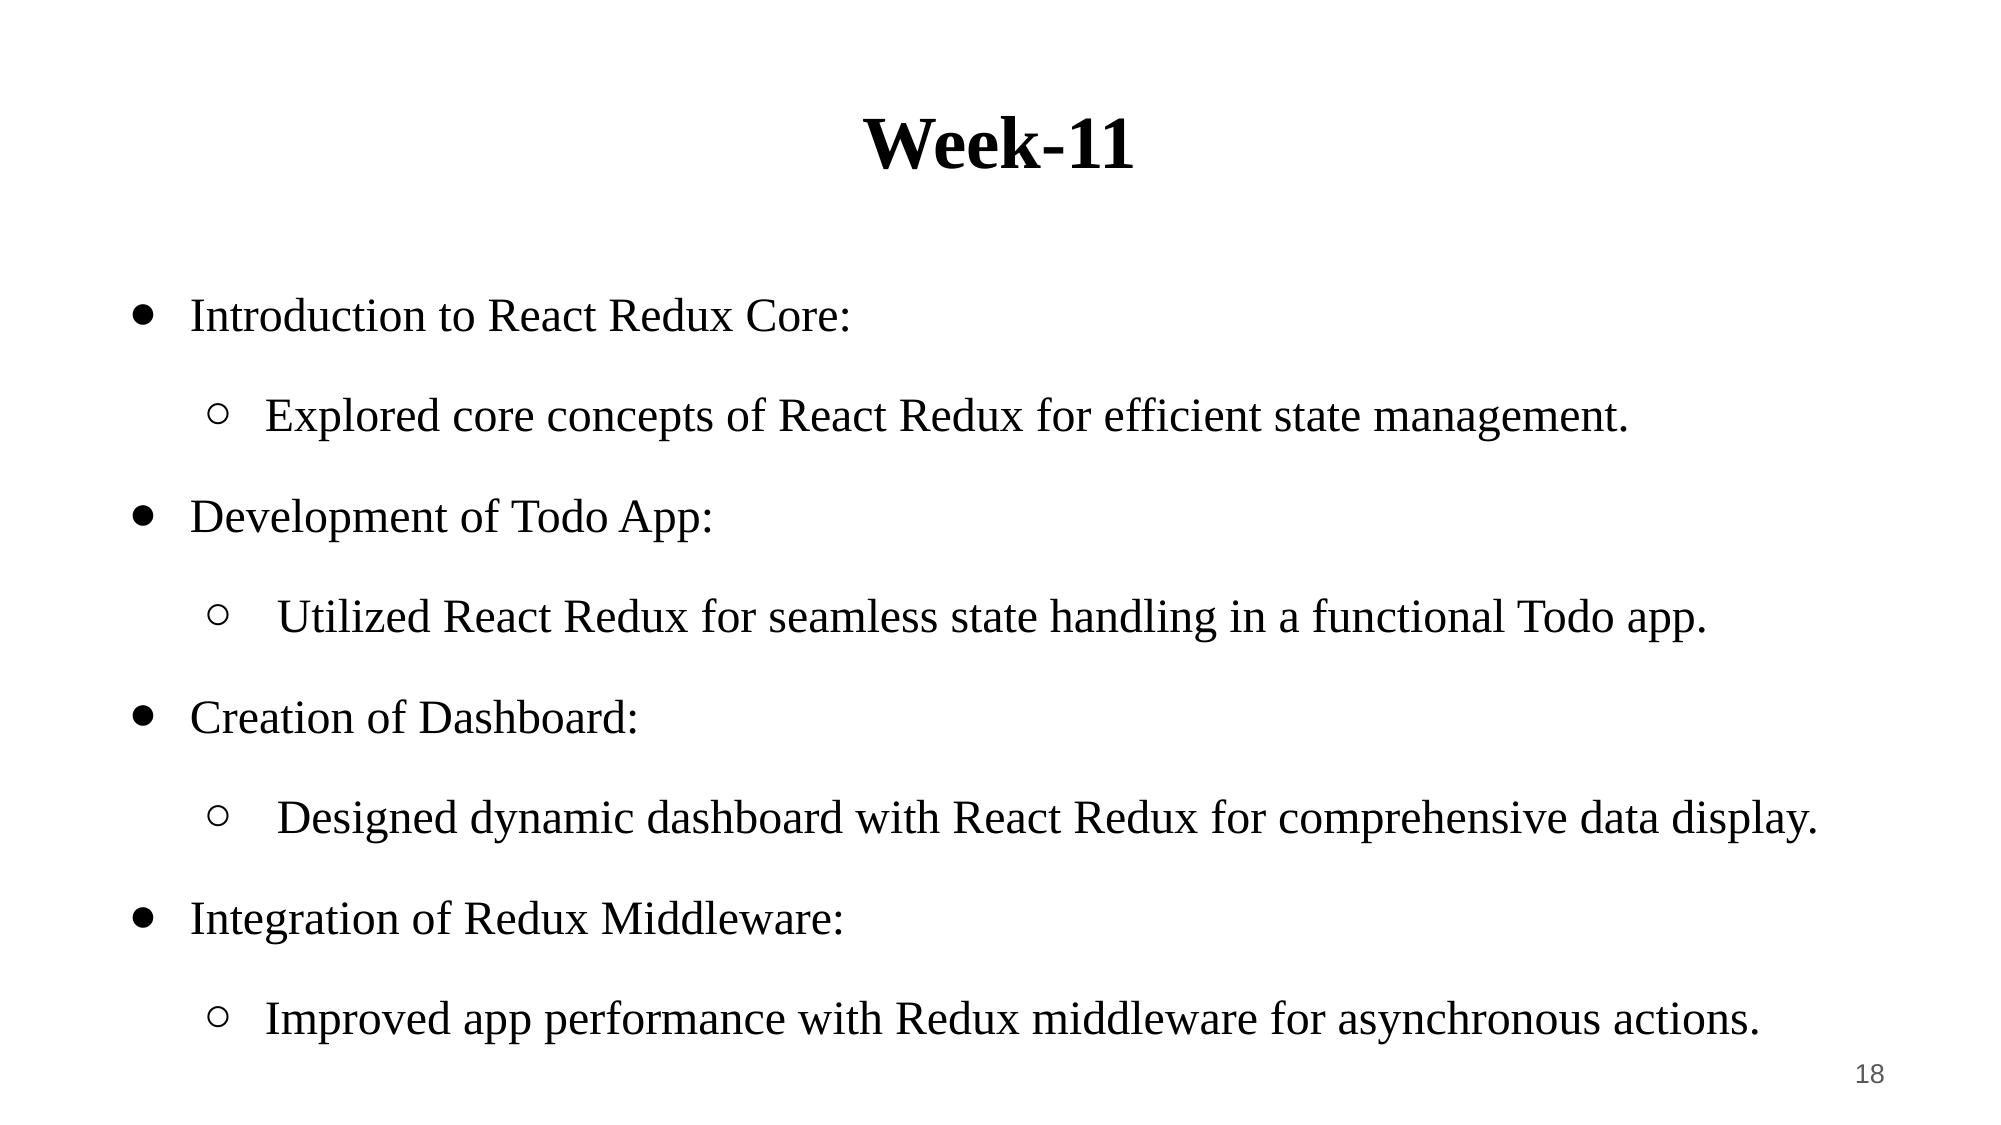

# Week-11
Introduction to React Redux Core:
Explored core concepts of React Redux for efficient state management.
Development of Todo App:
 Utilized React Redux for seamless state handling in a functional Todo app.
Creation of Dashboard:
 Designed dynamic dashboard with React Redux for comprehensive data display.
Integration of Redux Middleware:
Improved app performance with Redux middleware for asynchronous actions.

18